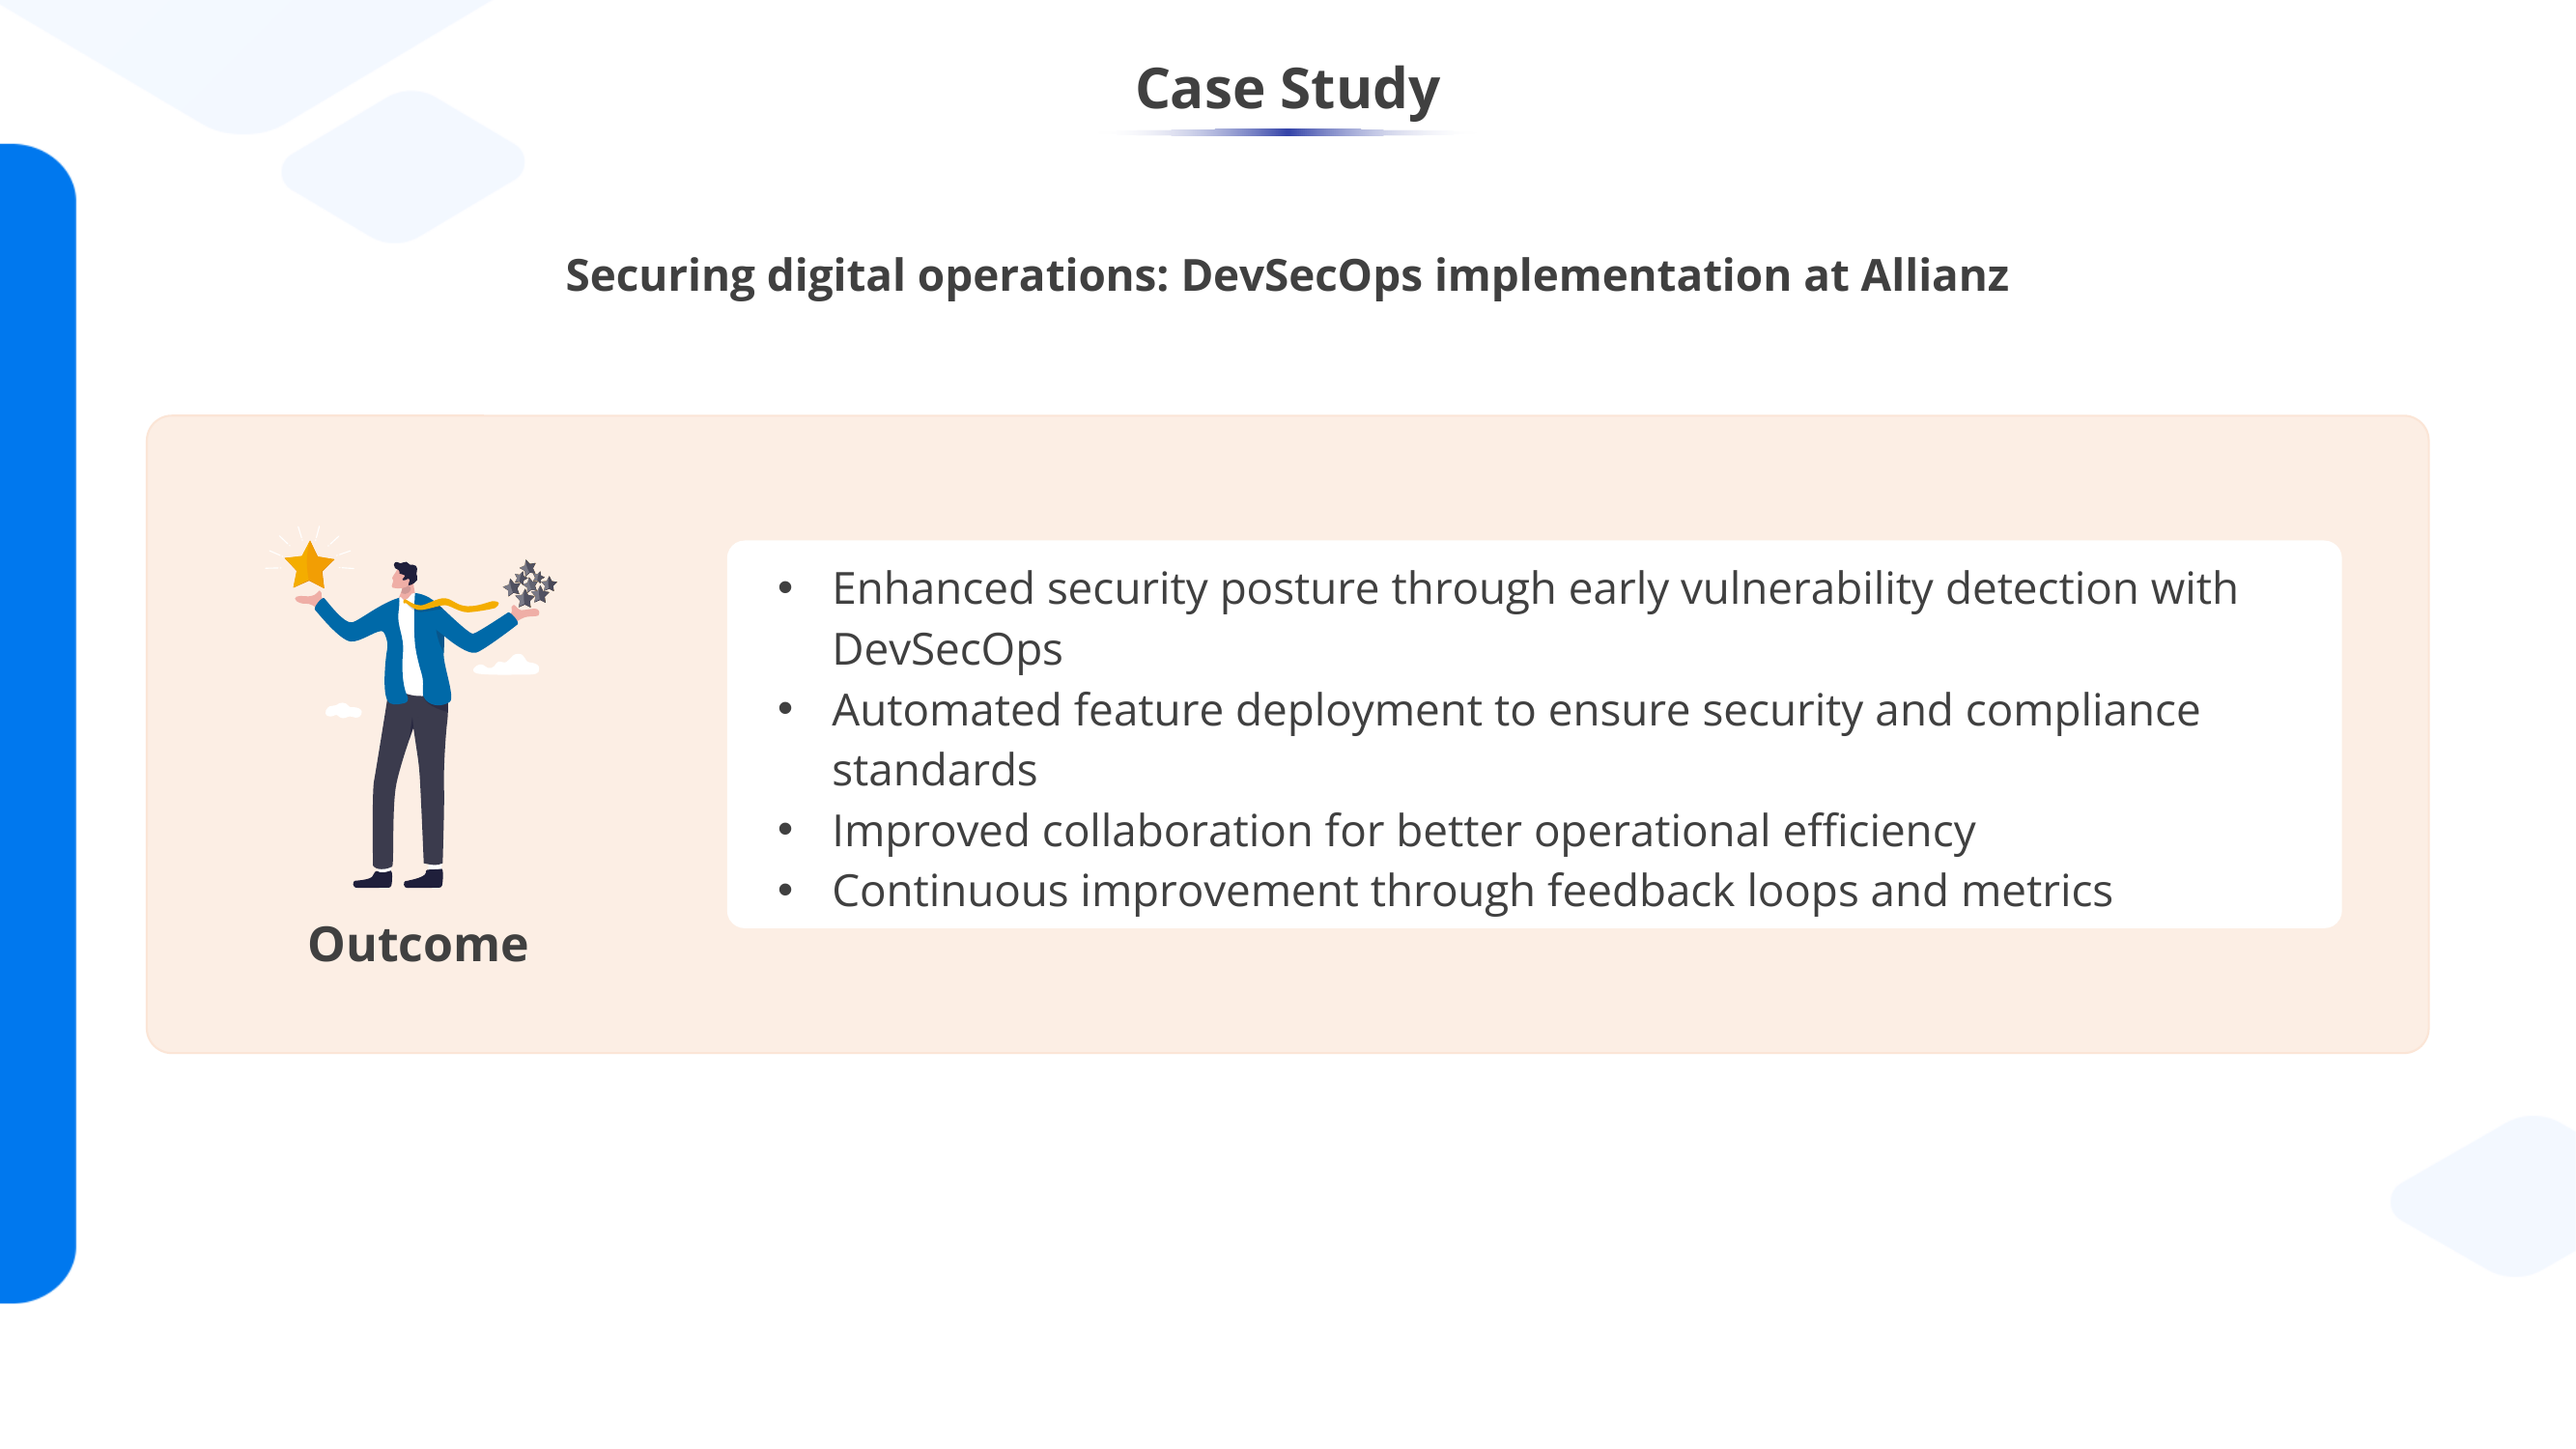

# Case Study

Securing digital operations: DevSecOps implementation at Allianz

Enhanced security posture through early vulnerability detection with DevSecOps
Automated feature deployment to ensure security and compliance standards
Improved collaboration for better operational efficiency
Continuous improvement through feedback loops and metrics
Outcome